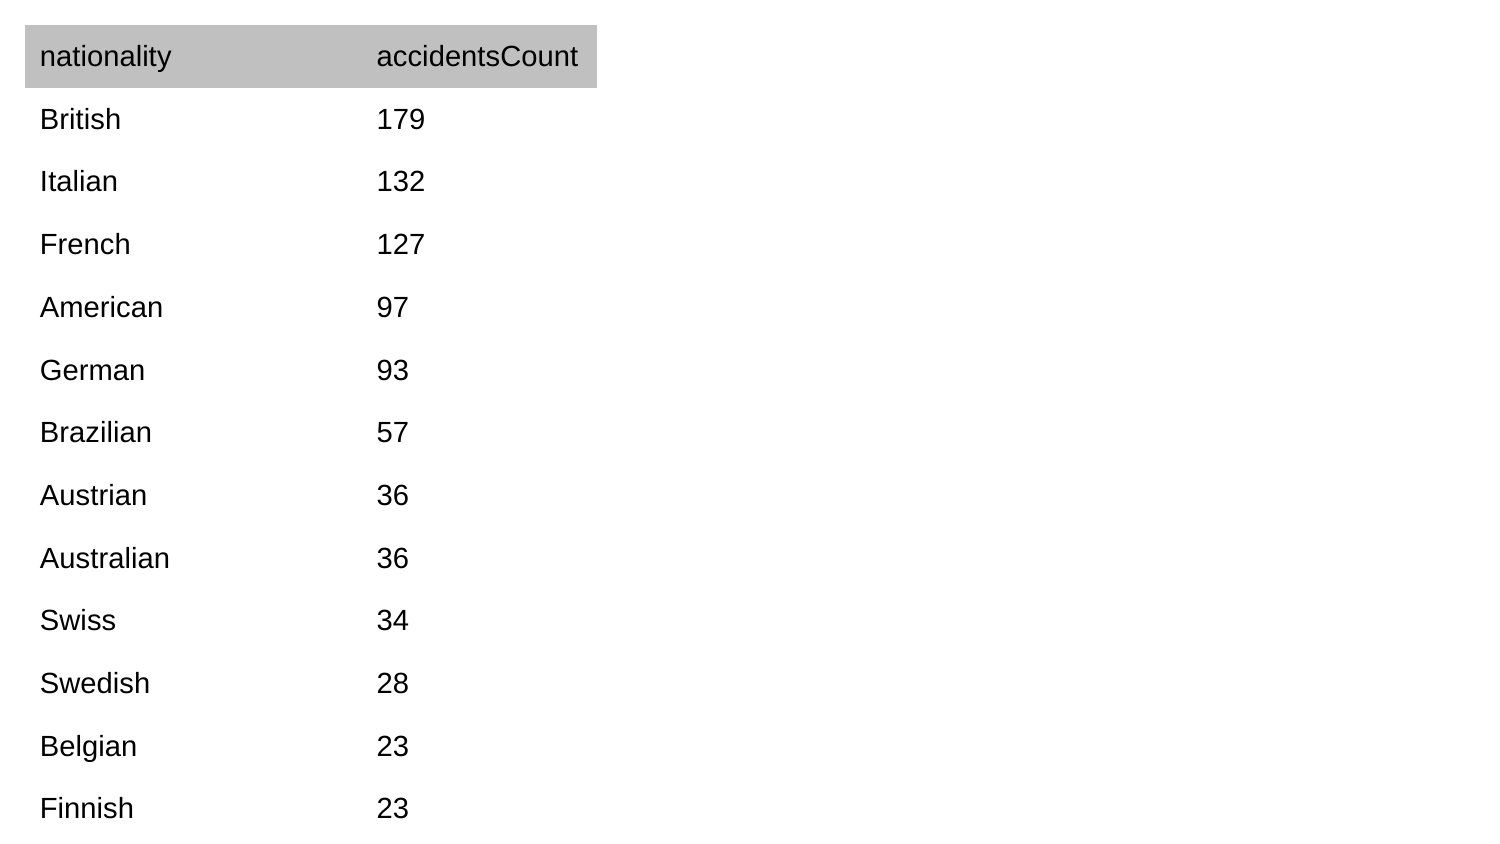

| nationality | accidentsCount |
| --- | --- |
| British | 179 |
| Italian | 132 |
| French | 127 |
| American | 97 |
| German | 93 |
| Brazilian | 57 |
| Austrian | 36 |
| Australian | 36 |
| Swiss | 34 |
| Swedish | 28 |
| Belgian | 23 |
| Finnish | 23 |
| Japanese | 21 |
| Spanish | 20 |
| New Zealander | 20 |
| South African | 19 |
| Argentine | 16 |
| Dutch | 16 |
| Canadian | 14 |
| Mexican | 13 |
| Russian | 8 |
| Irish | 6 |
| Monegasque | 5 |
| Venezuelan | 5 |
| Colombian | 5 |
| Danish | 4 |
| Portuguese | 3 |
| Indian | 3 |
| Rhodesian | 1 |
| Polish | 1 |
| Malaysian | 1 |
| Thai | 1 |